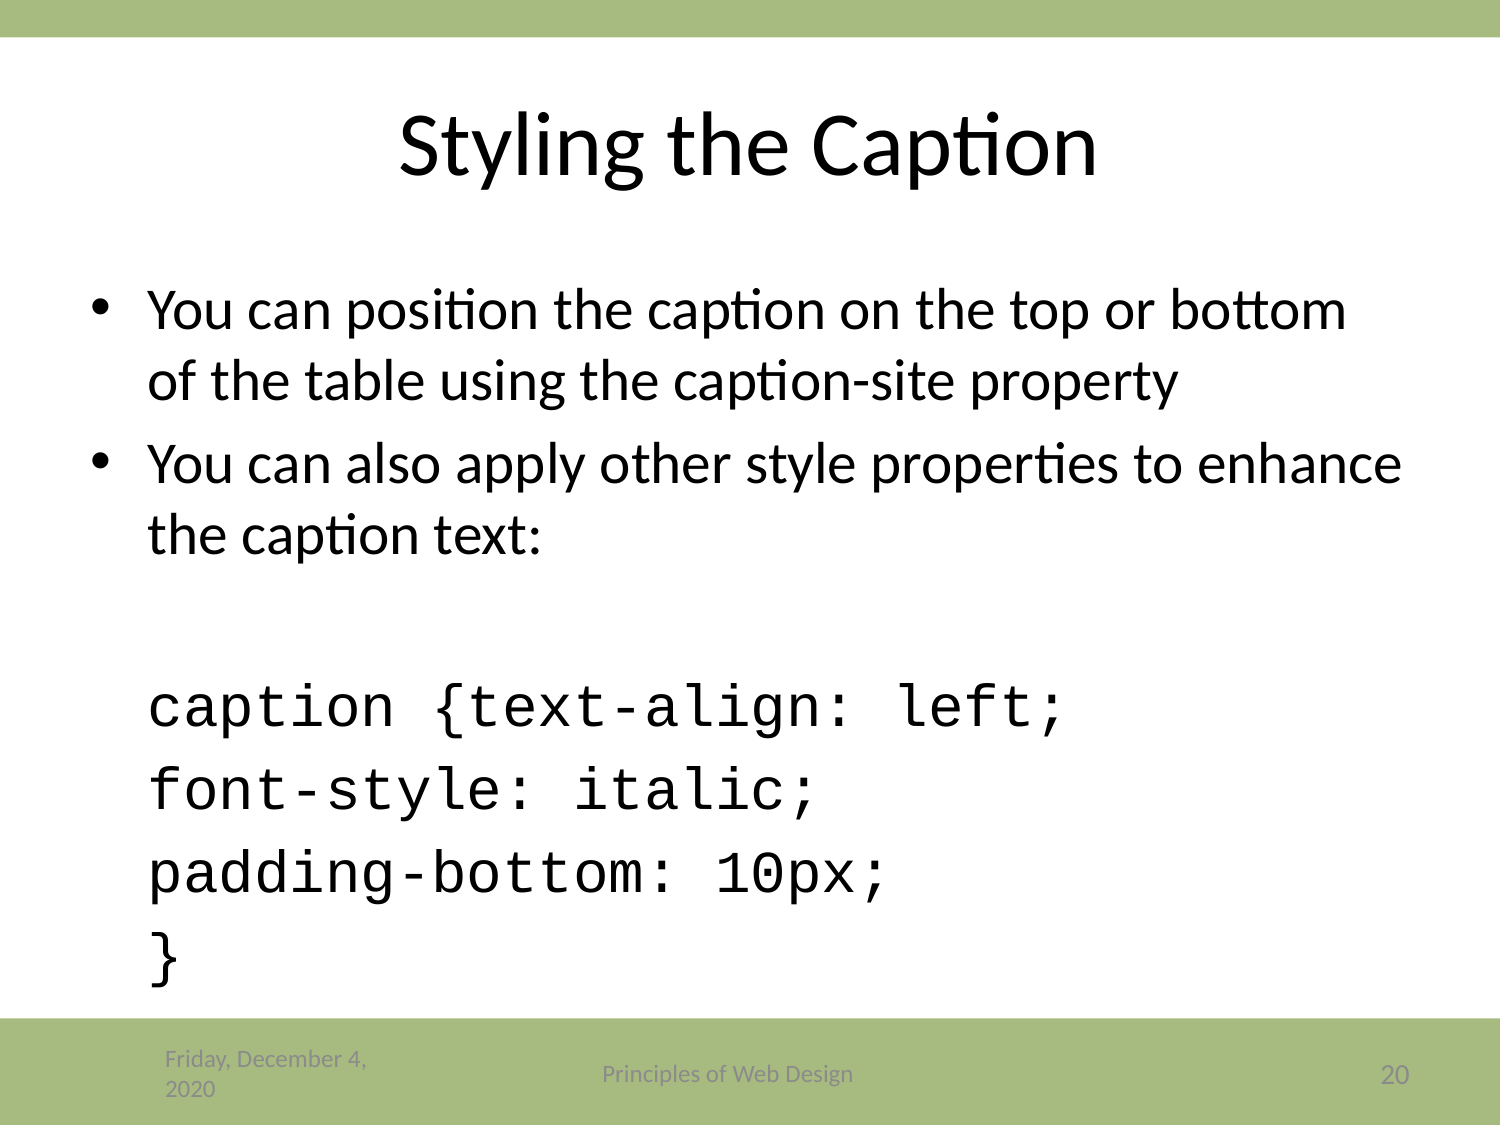

# Styling the Caption
You can position the caption on the top or bottom of the table using the caption-site property
You can also apply other style properties to enhance the caption text:

caption {text-align: left;
font-style: italic;
padding-bottom: 10px;
}
Friday, December 4, 2020
Principles of Web Design
20